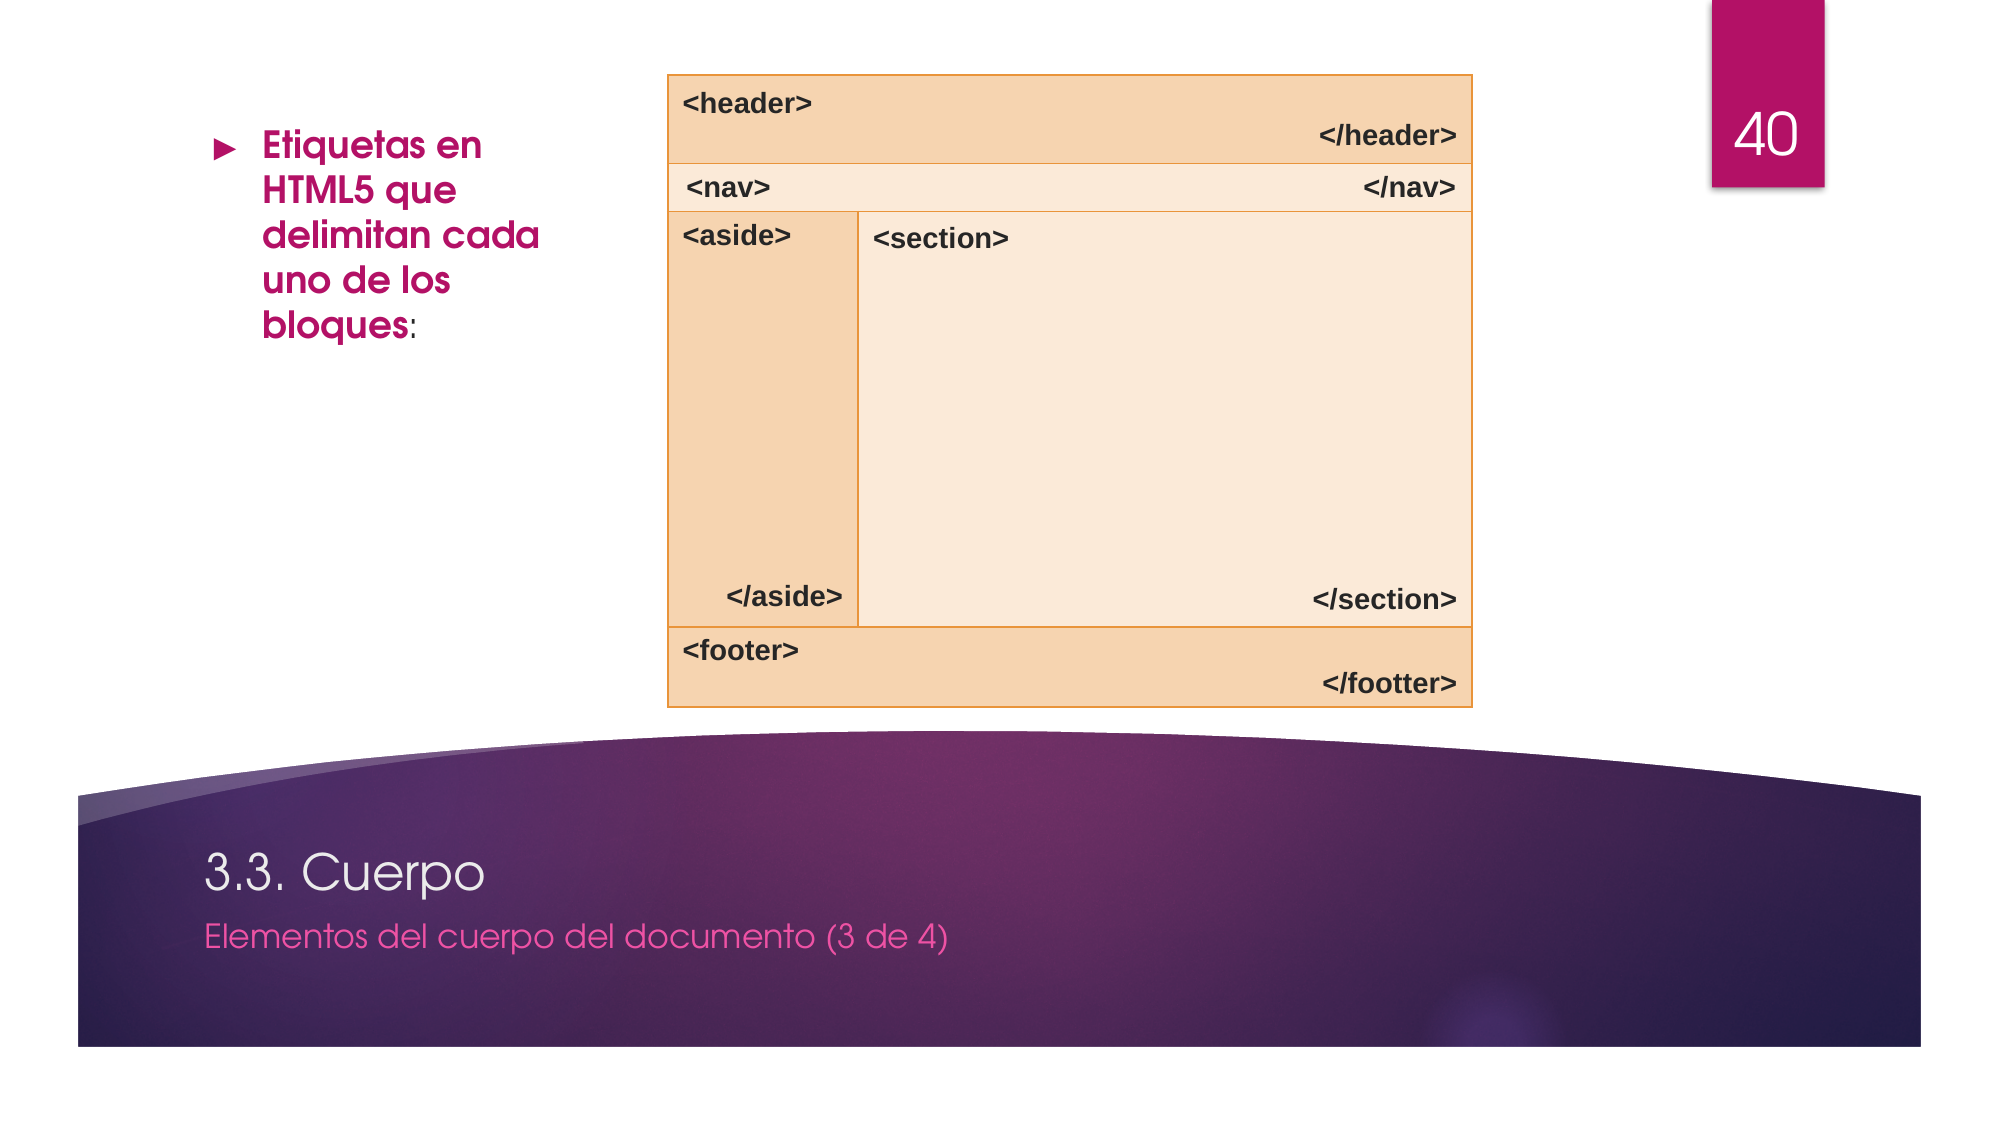

40
| <header> </header> |  |
| --- | --- |
| <nav> </nav> |  |
| <aside> </aside> | <section> </section> |
| <footer> </footter> |  |
Etiquetas en HTML5 que delimitan cada uno de los bloques:

# 3.3. Cuerpo
Elementos del cuerpo del documento (3 de 4)